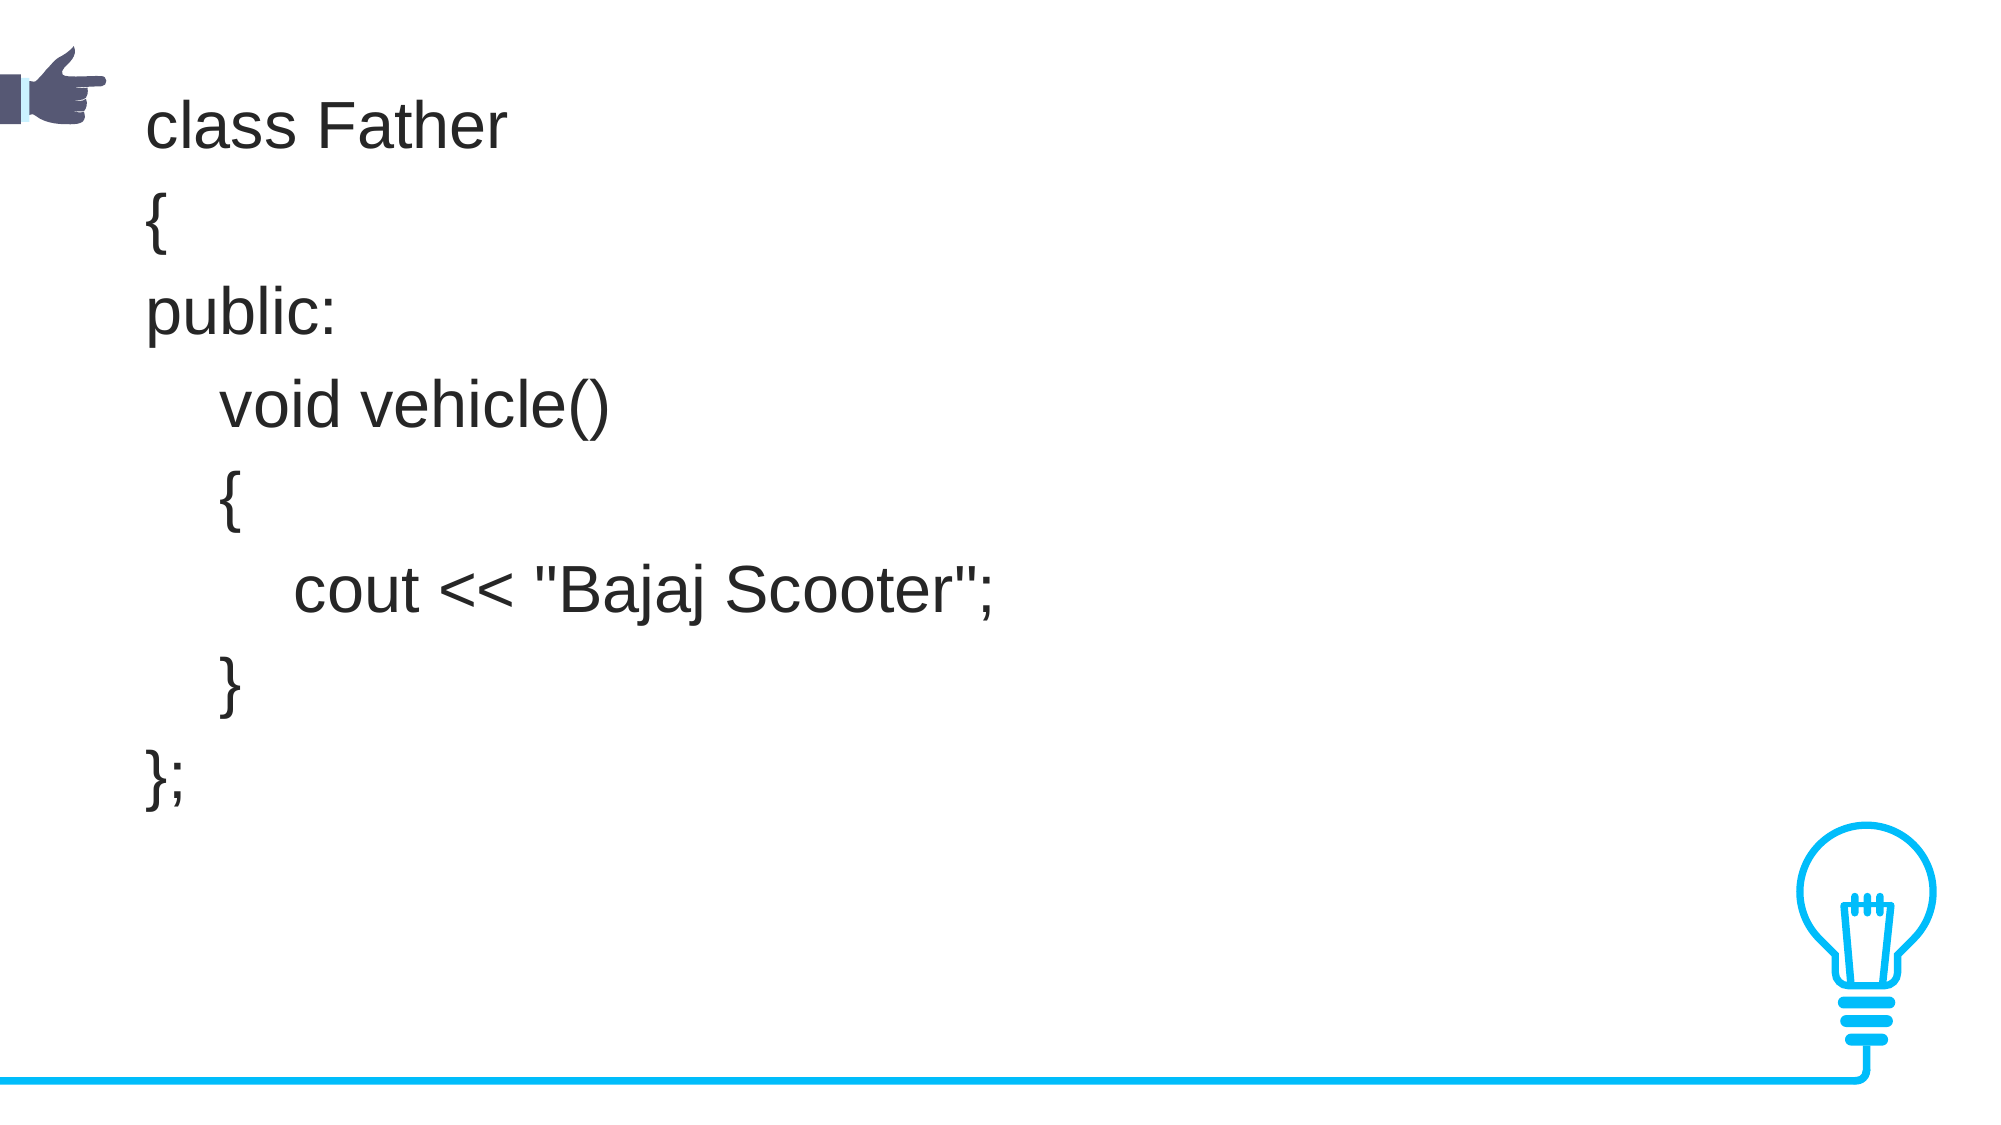

class Father
{
public:
    void vehicle()
    {
        cout << "Bajaj Scooter";
    }
};